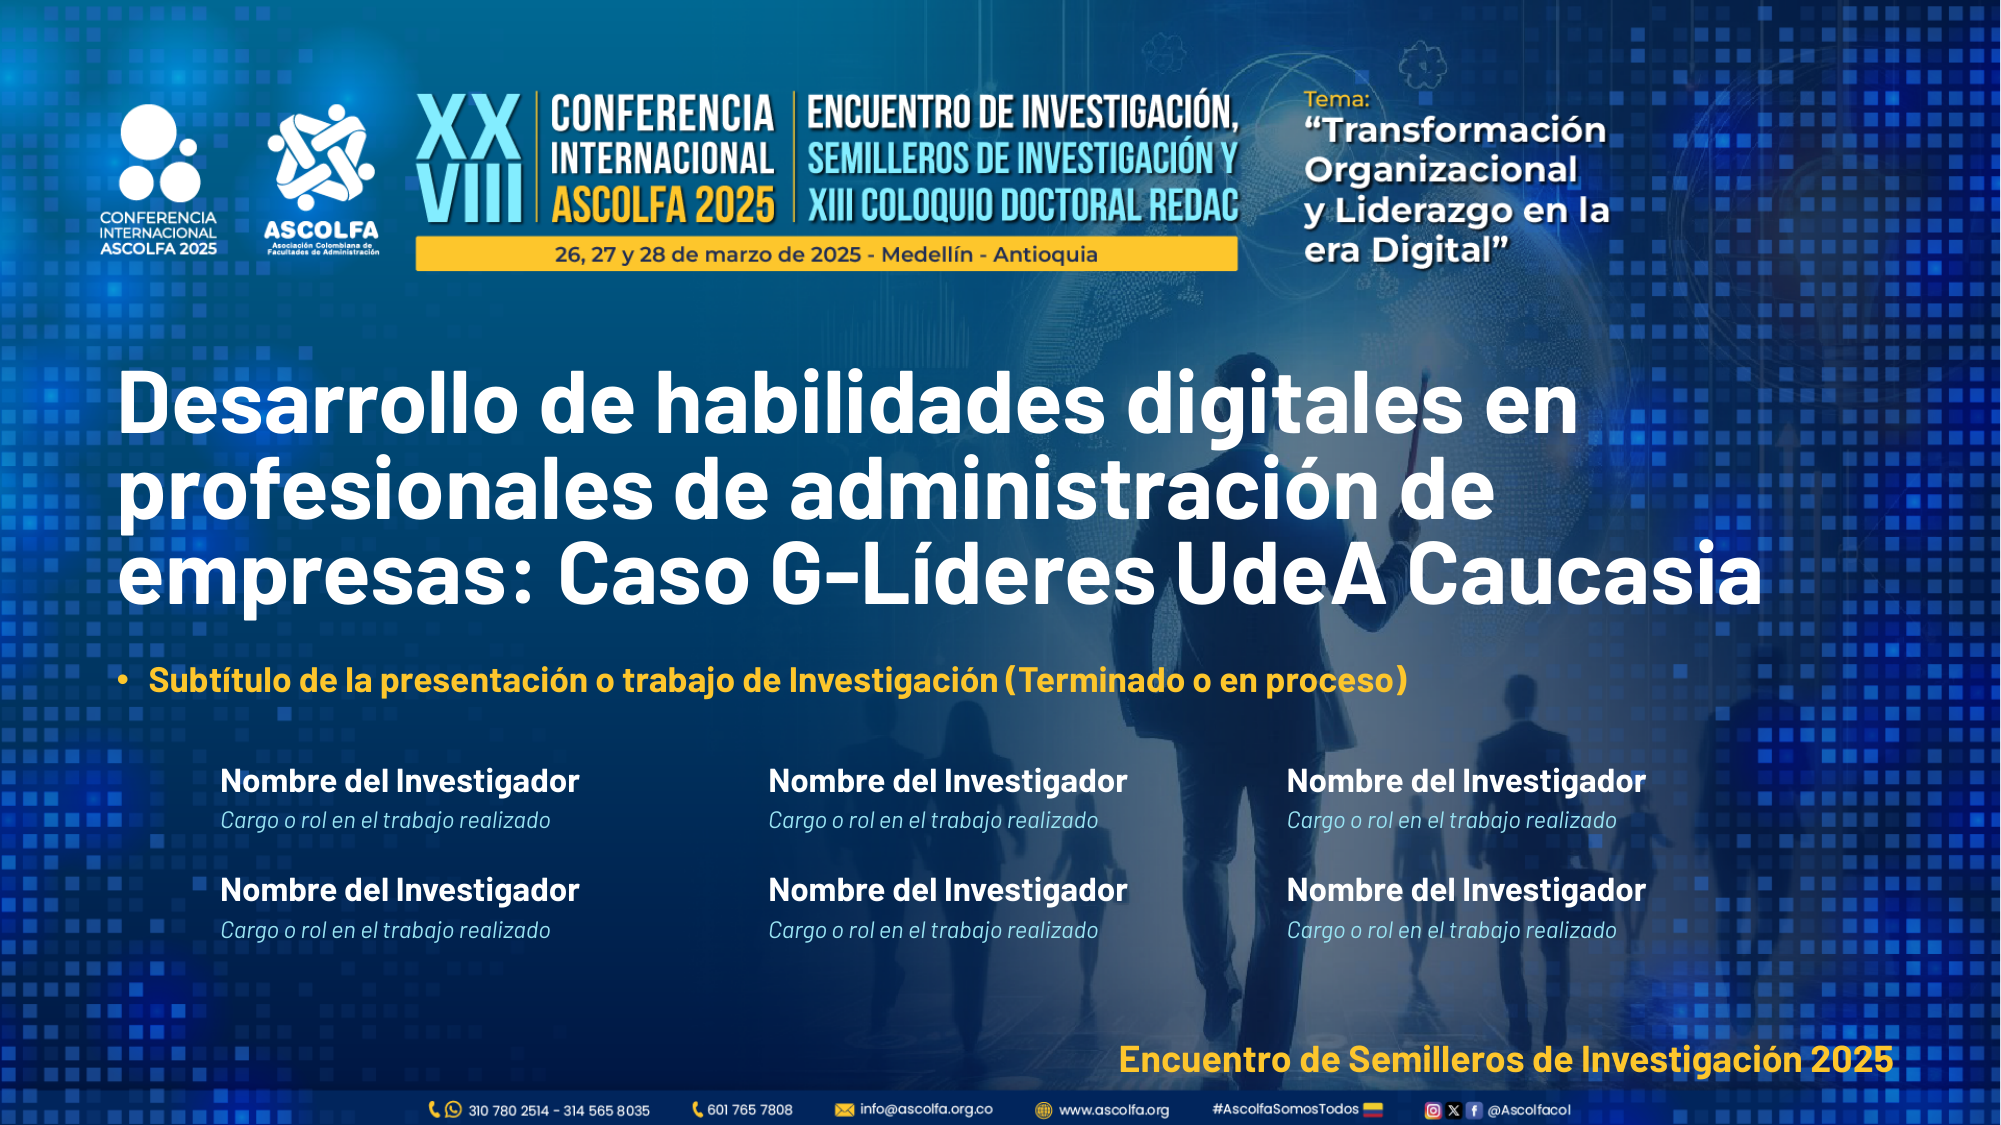

Desarrollo de habilidades digitales en profesionales de administración de empresas: Caso G-Líderes UdeA Caucasia
Subtítulo de la presentación o trabajo de Investigación (Terminado o en proceso)
Nombre del Investigador
Nombre del Investigador
Nombre del Investigador
Cargo o rol en el trabajo realizado
Cargo o rol en el trabajo realizado
Cargo o rol en el trabajo realizado
Nombre del Investigador
Nombre del Investigador
Nombre del Investigador
Cargo o rol en el trabajo realizado
Cargo o rol en el trabajo realizado
Cargo o rol en el trabajo realizado
Encuentro de Semilleros de Investigación 2025